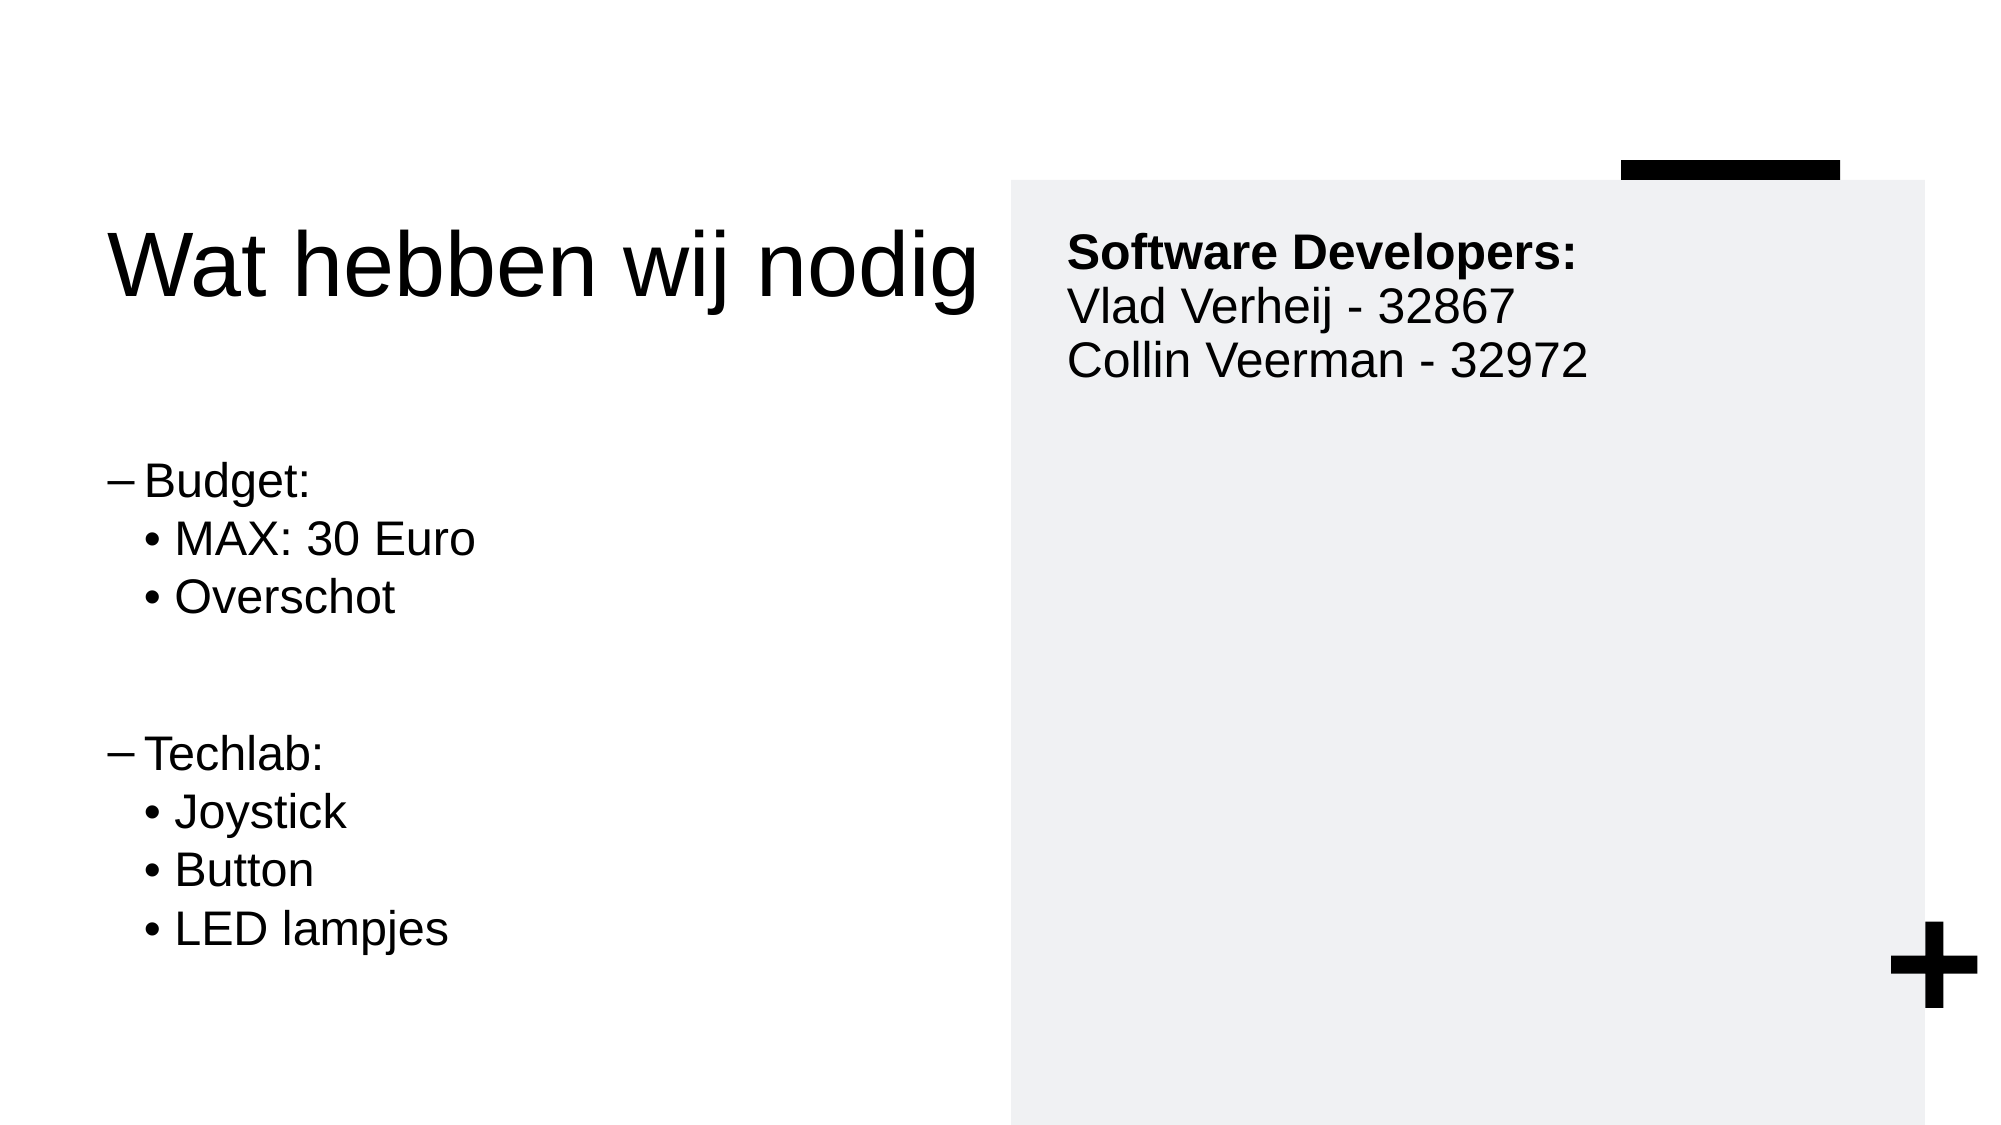

# Wat hebben wij nodig
Software Developers:
Vlad Verheij - 32867
Collin Veerman - 32972
Budget:
• MAX: 30 Euro
• Overschot

Techlab:
• Joystick
• Button
• LED lampjes